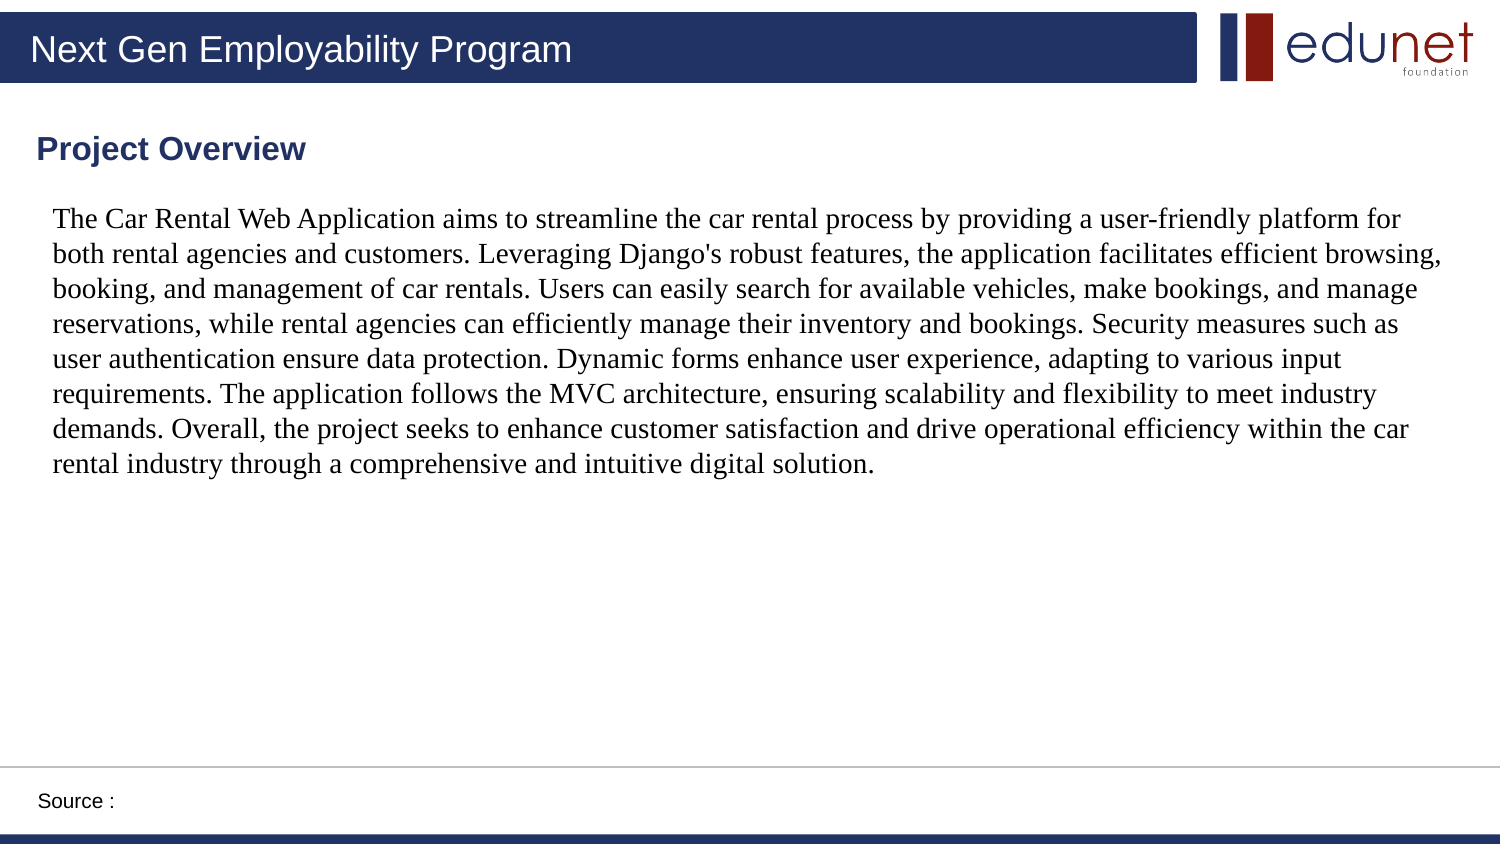

Project Overview
The Car Rental Web Application aims to streamline the car rental process by providing a user-friendly platform for both rental agencies and customers. Leveraging Django's robust features, the application facilitates efficient browsing, booking, and management of car rentals. Users can easily search for available vehicles, make bookings, and manage reservations, while rental agencies can efficiently manage their inventory and bookings. Security measures such as user authentication ensure data protection. Dynamic forms enhance user experience, adapting to various input requirements. The application follows the MVC architecture, ensuring scalability and flexibility to meet industry demands. Overall, the project seeks to enhance customer satisfaction and drive operational efficiency within the car rental industry through a comprehensive and intuitive digital solution.
Source :